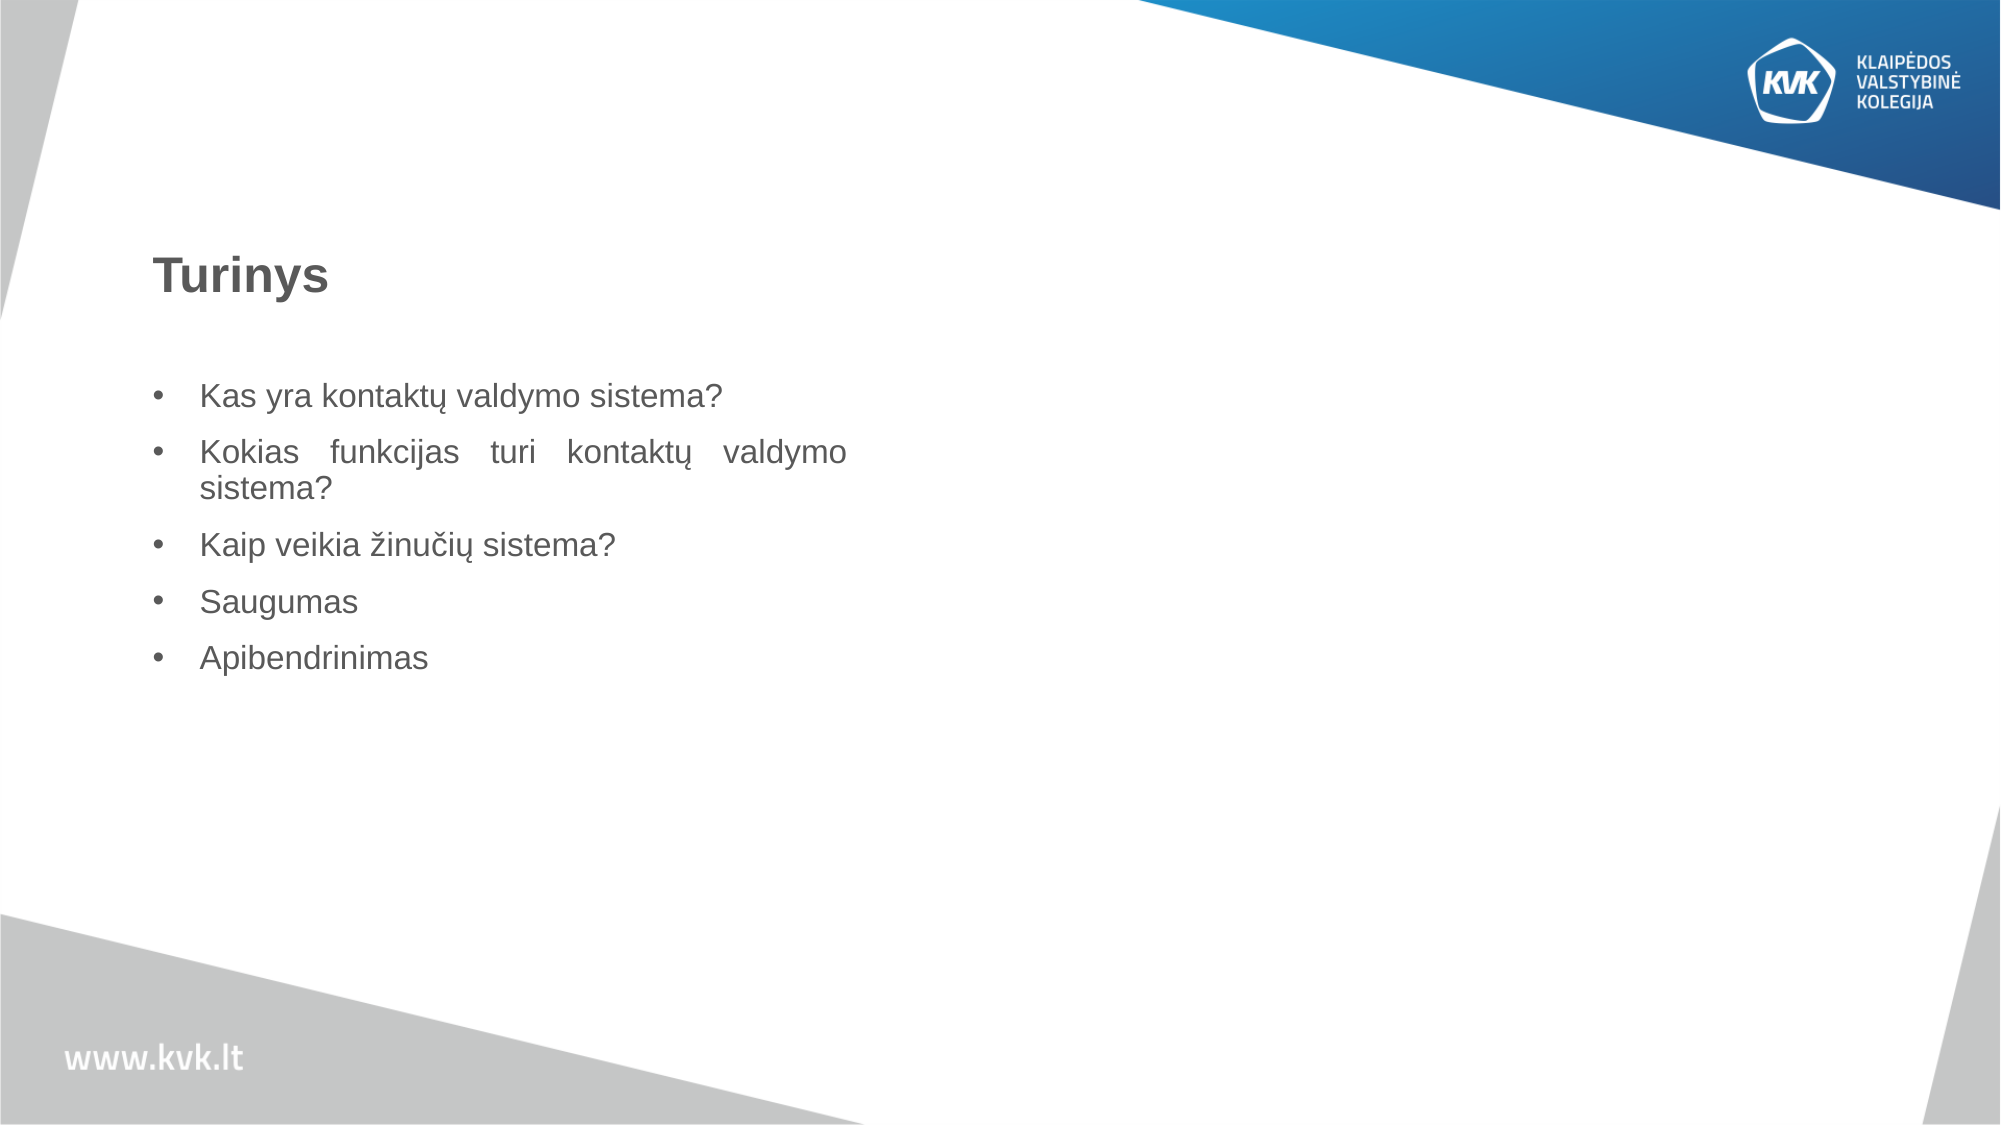

Turinys
Kas yra kontaktų valdymo sistema?
Kokias funkcijas turi kontaktų valdymo sistema?
Kaip veikia žinučių sistema?
Saugumas
Apibendrinimas